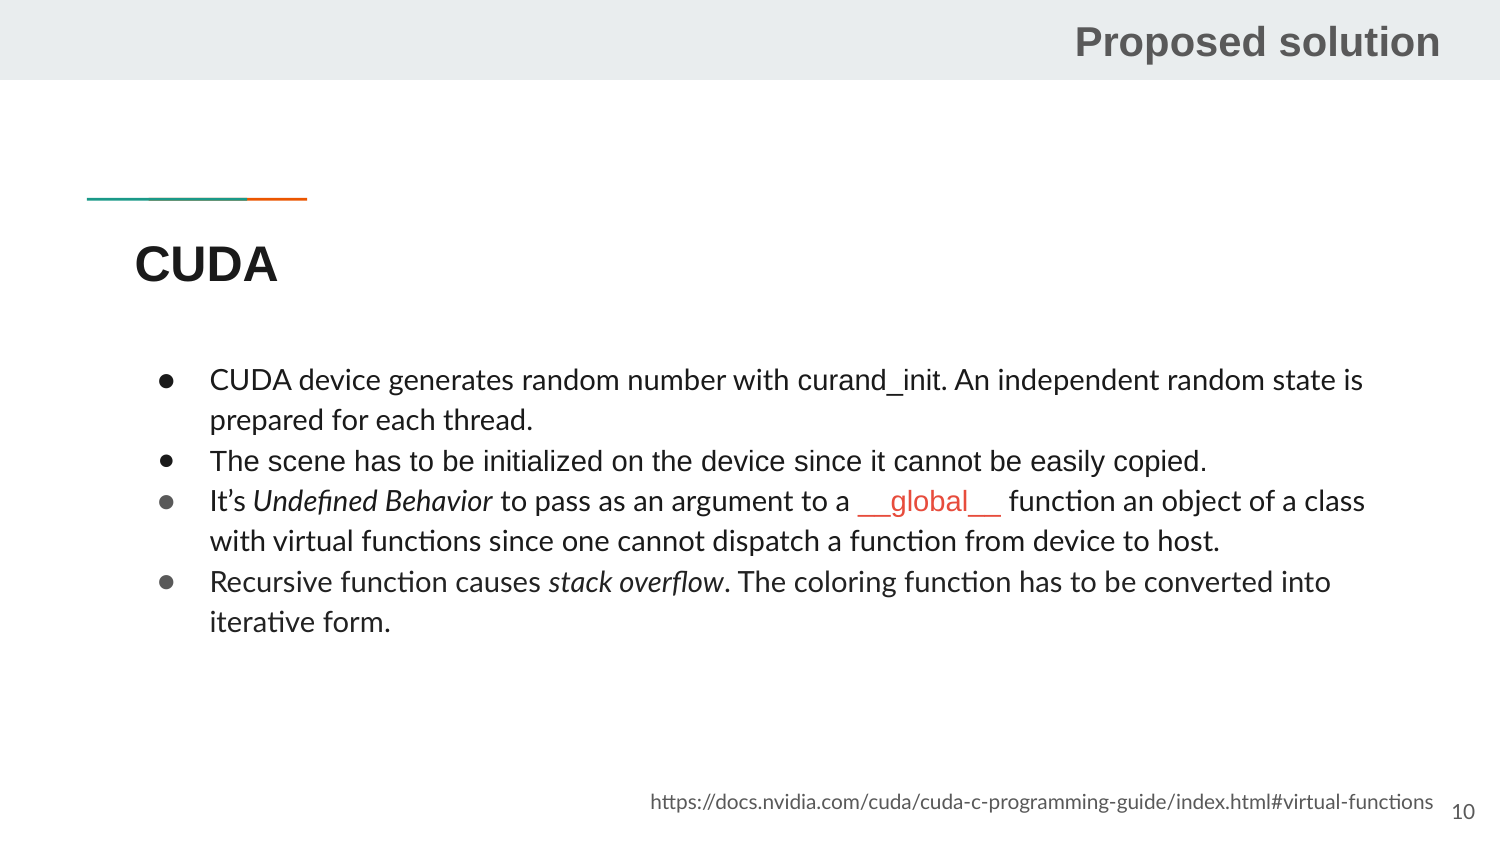

Proposed solution
# CUDA
CUDA device generates random number with curand_init. An independent random state is prepared for each thread.
The scene has to be initialized on the device since it cannot be easily copied.
It’s Undefined Behavior to pass as an argument to a __global__ function an object of a class with virtual functions since one cannot dispatch a function from device to host.
Recursive function causes stack overflow. The coloring function has to be converted into iterative form.
https://docs.nvidia.com/cuda/cuda-c-programming-guide/index.html#virtual-functions
10